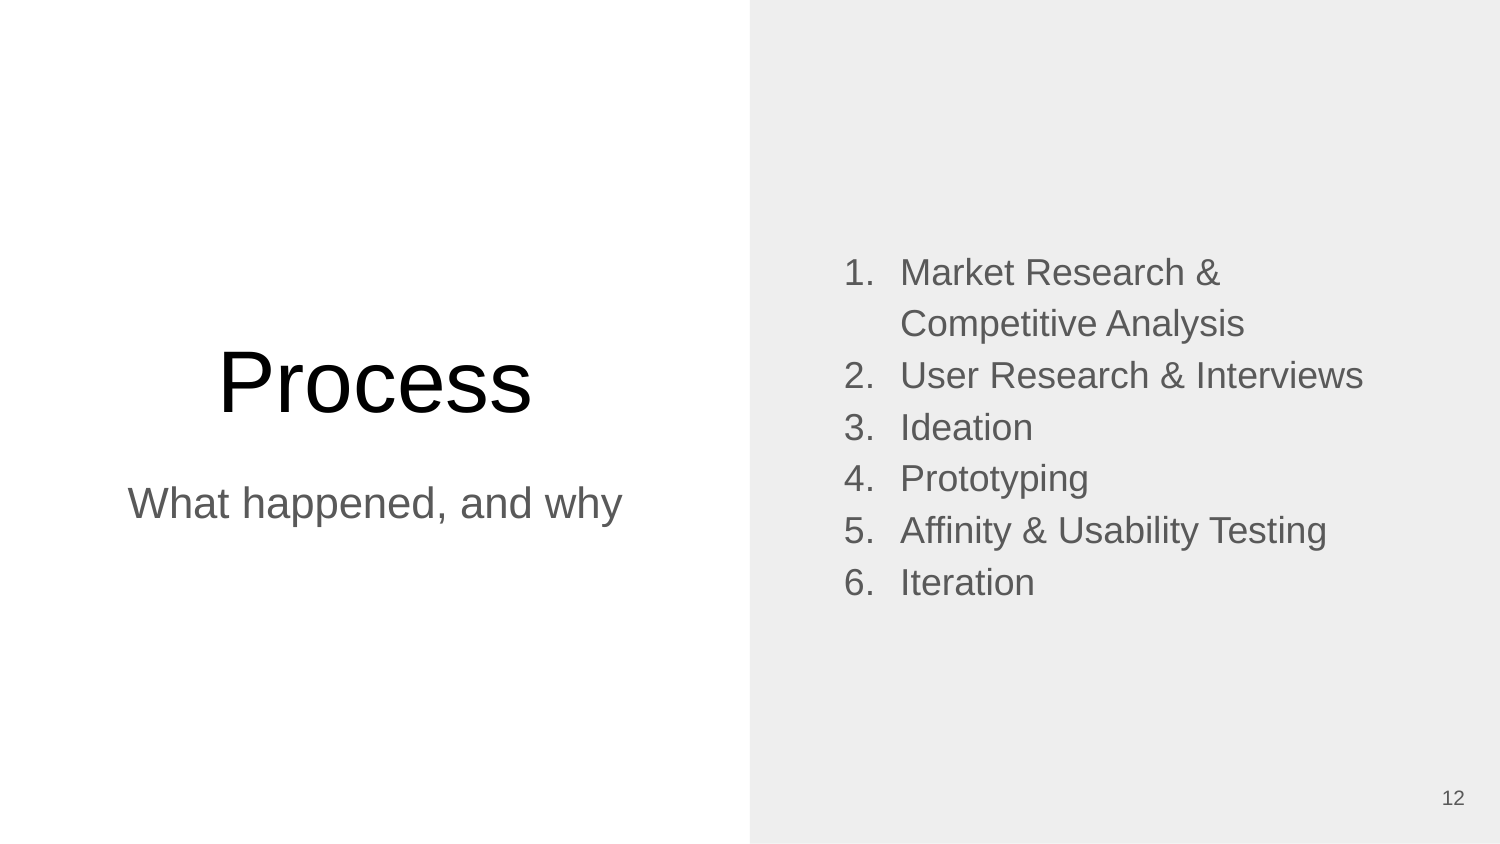

Market Research & Competitive Analysis
User Research & Interviews
Ideation
Prototyping
Affinity & Usability Testing
Iteration
# Process
What happened, and why
12